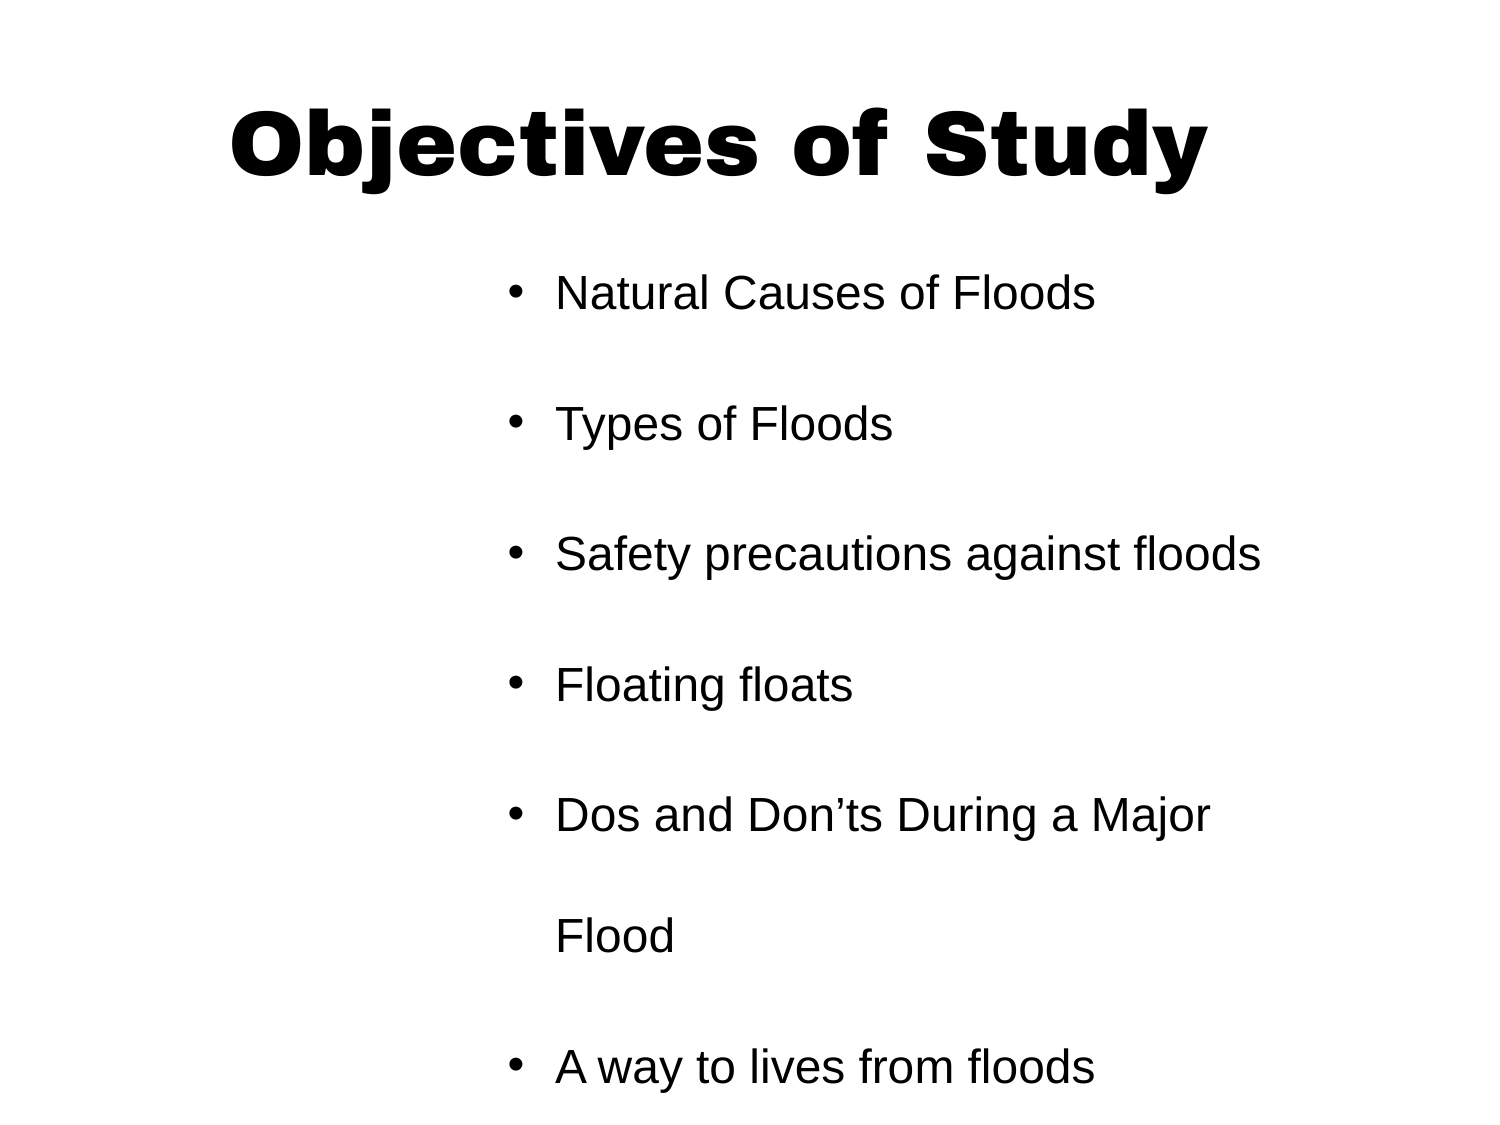

# Objectives of Study
Natural Causes of Floods
Types of Floods
Safety precautions against floods
Floating floats
Dos and Don’ts During a Major Flood
A way to lives from floods